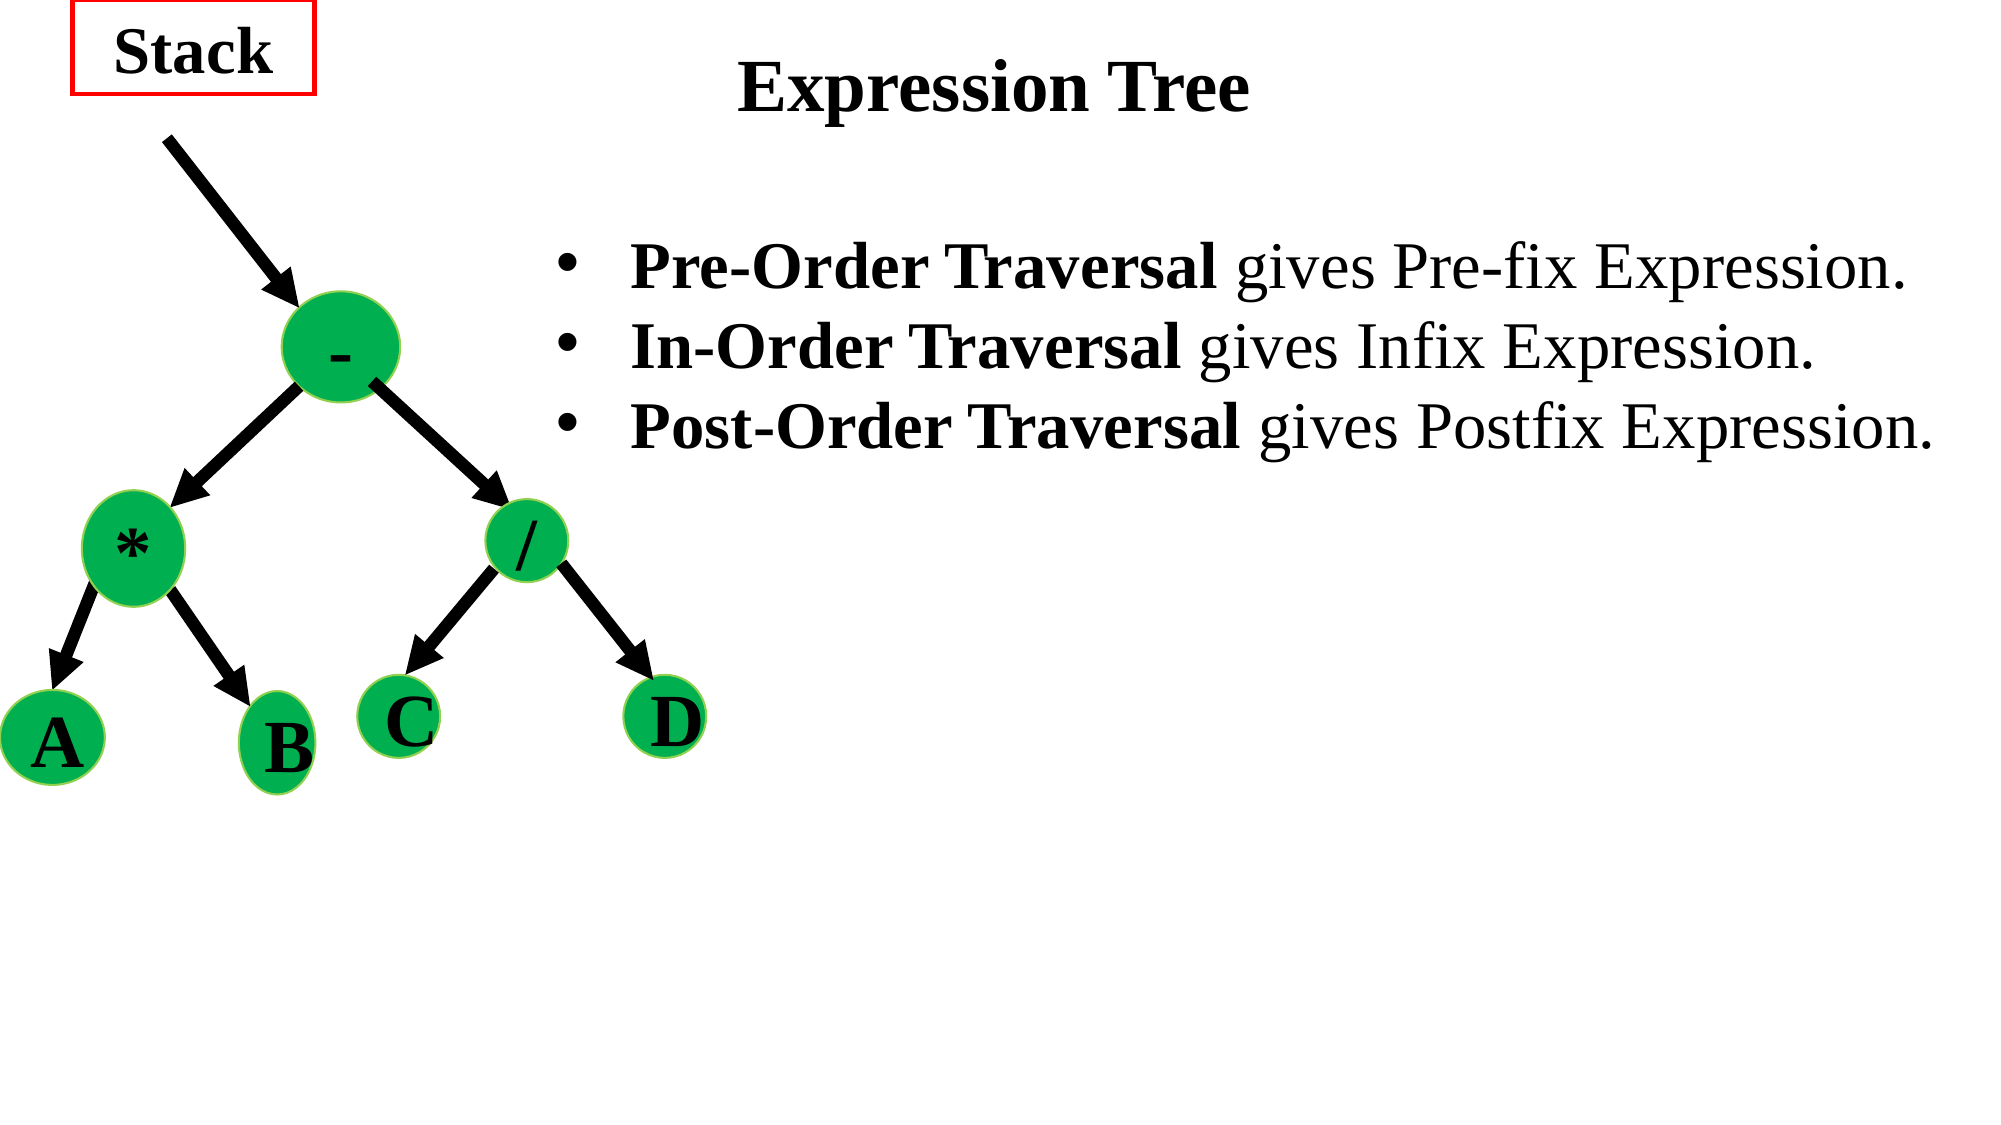

Stack
Expression Tree
|  |  |  |  |  |  |  |  |  |  |
| --- | --- | --- | --- | --- | --- | --- | --- | --- | --- |
Pre-Order Traversal gives Pre-fix Expression.
In-Order Traversal gives Infix Expression.
Post-Order Traversal gives Postfix Expression.
-
/
D
C
*
A
B